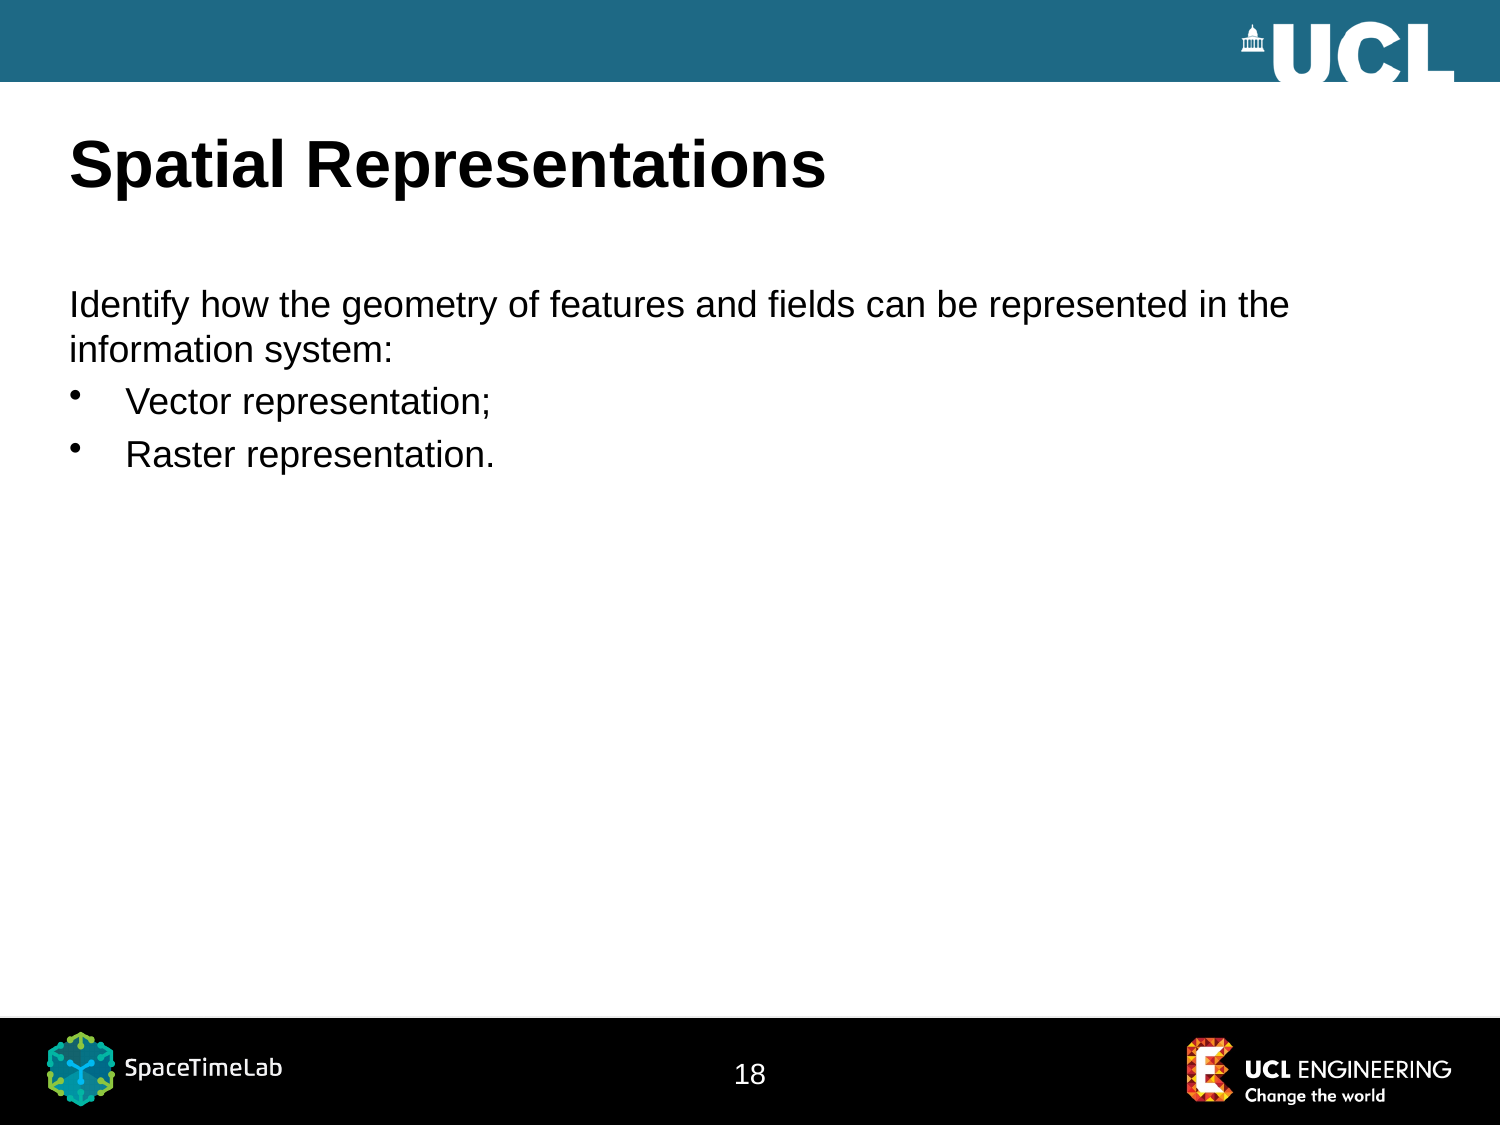

# Spatial Representations

Identify how the geometry of features and fields can be represented in the information system:
Vector representation;
Raster representation.
19